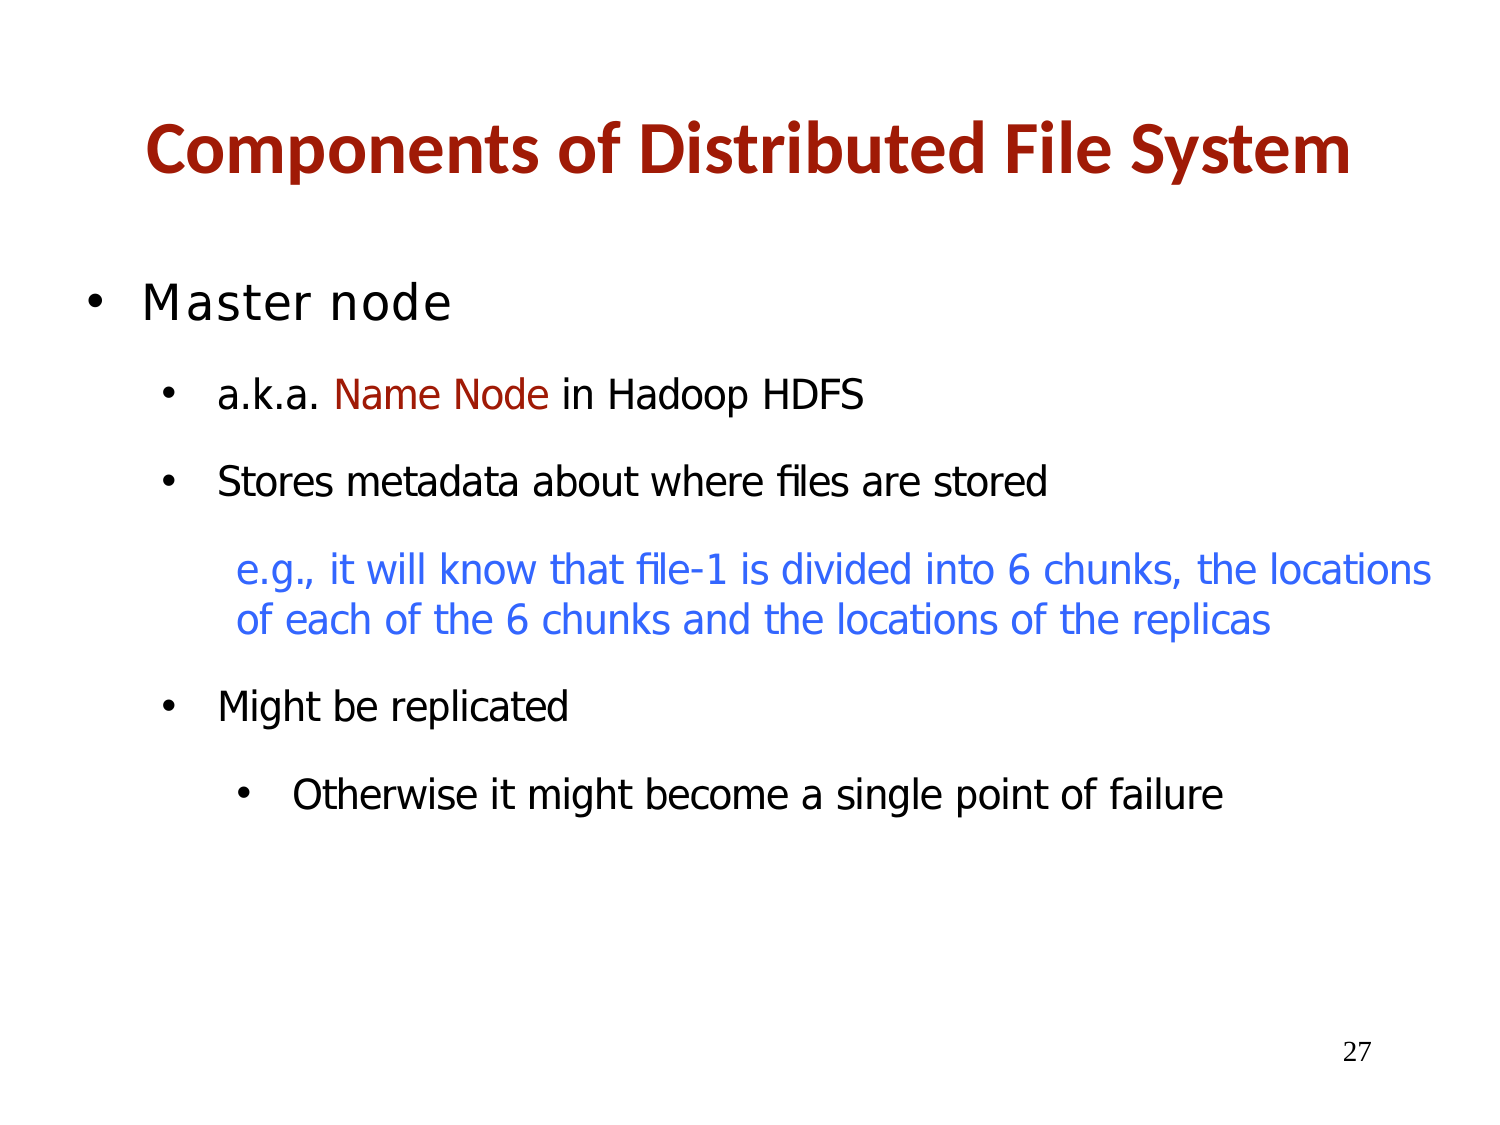

# Components of Distributed File System
Master node
a.k.a. Name Node in Hadoop HDFS
Stores metadata about where files are stored
e.g., it will know that file-1 is divided into 6 chunks, the locations of each of the 6 chunks and the locations of the replicas
Might be replicated
Otherwise it might become a single point of failure
27